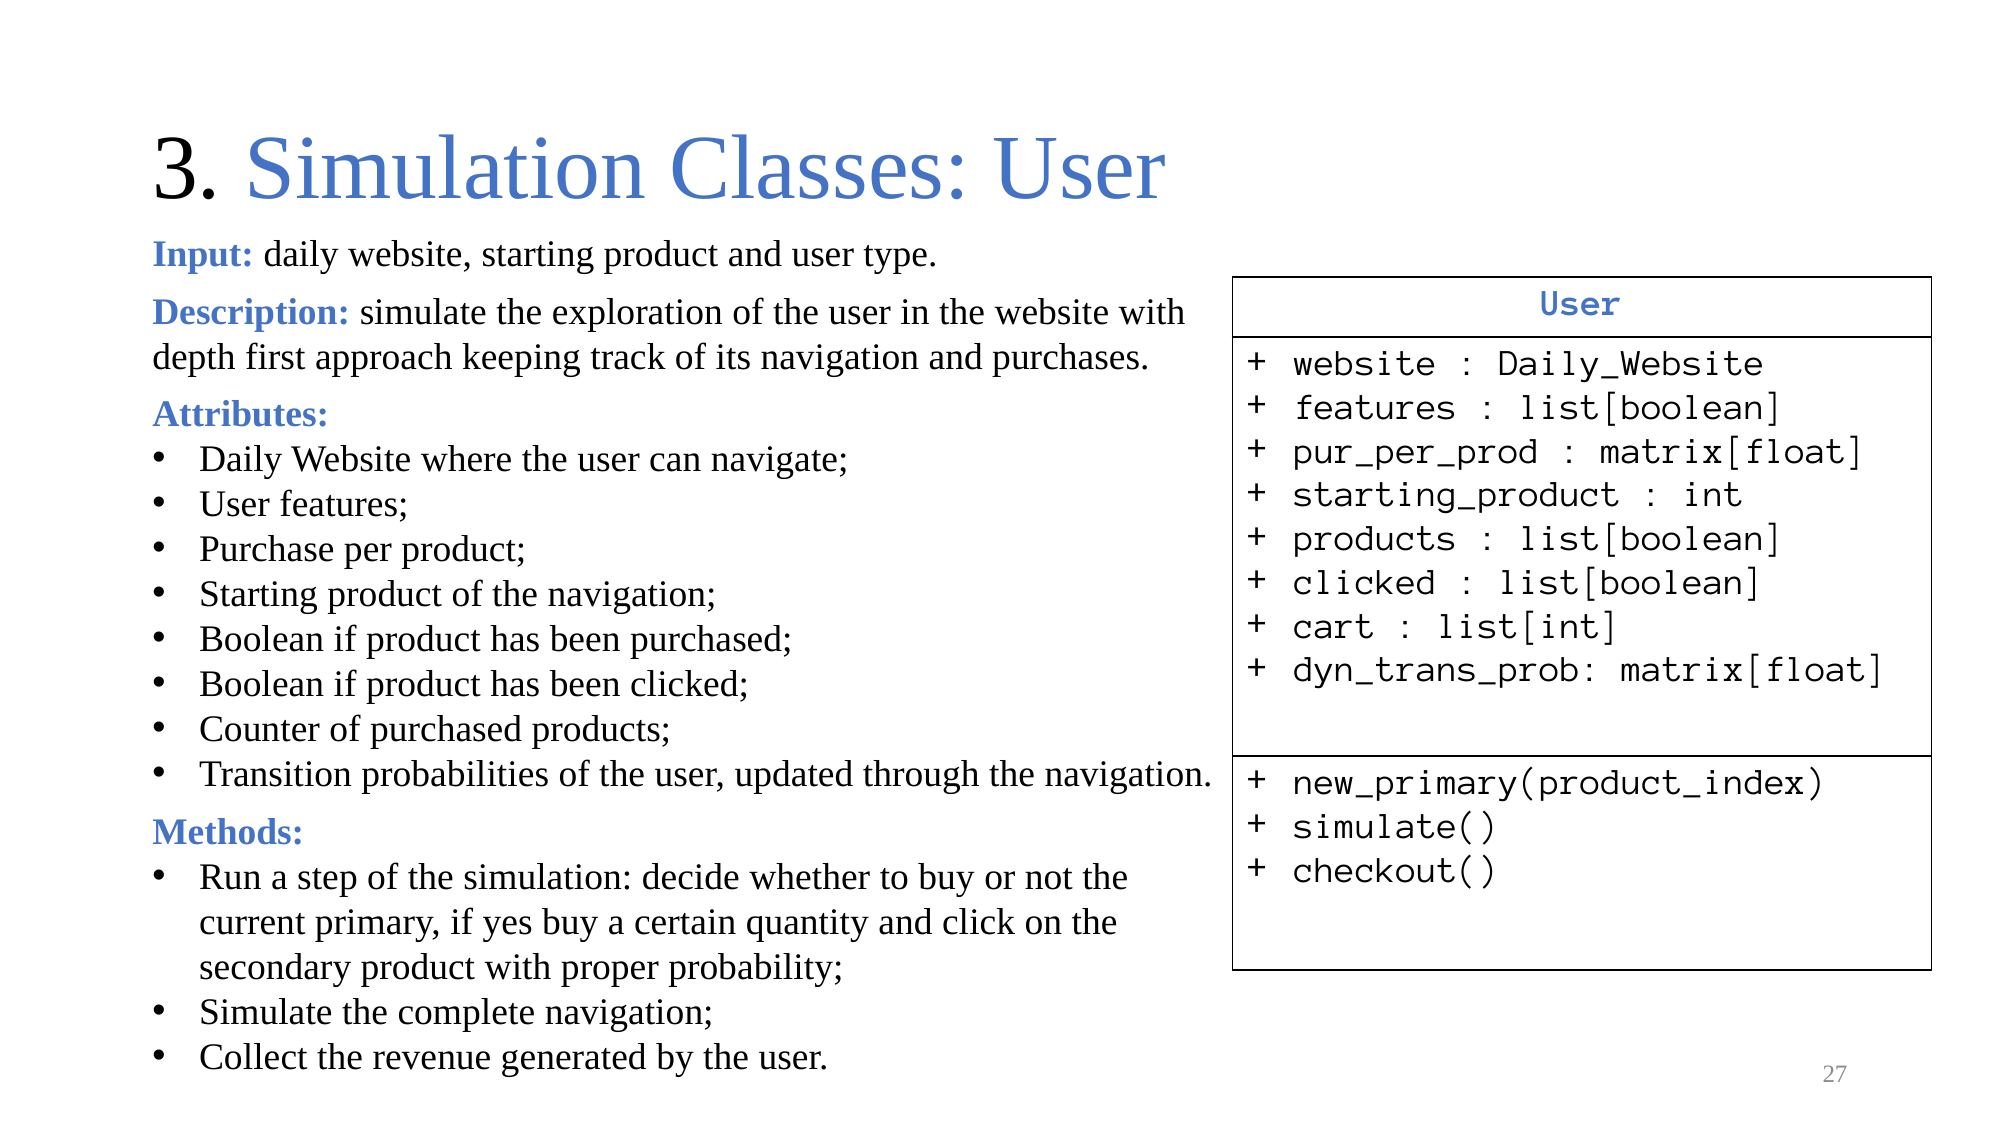

3. Simulation Classes: User
Input: daily website, starting product and user type.
Description: simulate the exploration of the user in the website with depth first approach keeping track of its navigation and purchases.
Attributes:
Daily Website where the user can navigate;
User features;
Purchase per product;
Starting product of the navigation;
Boolean if product has been purchased;
Boolean if product has been clicked;
Counter of purchased products;
Transition probabilities of the user, updated through the navigation.
Methods:
Run a step of the simulation: decide whether to buy or not the current primary, if yes buy a certain quantity and click on the secondary product with proper probability;
Simulate the complete navigation;
Collect the revenue generated by the user.
| User |
| --- |
| website : Daily\_Website features : list[boolean] pur\_per\_prod : matrix[float] starting\_product : int products : list[boolean] clicked : list[boolean] cart : list[int] dyn\_trans\_prob: matrix[float] |
| new\_primary(product\_index) simulate() checkout() |
27